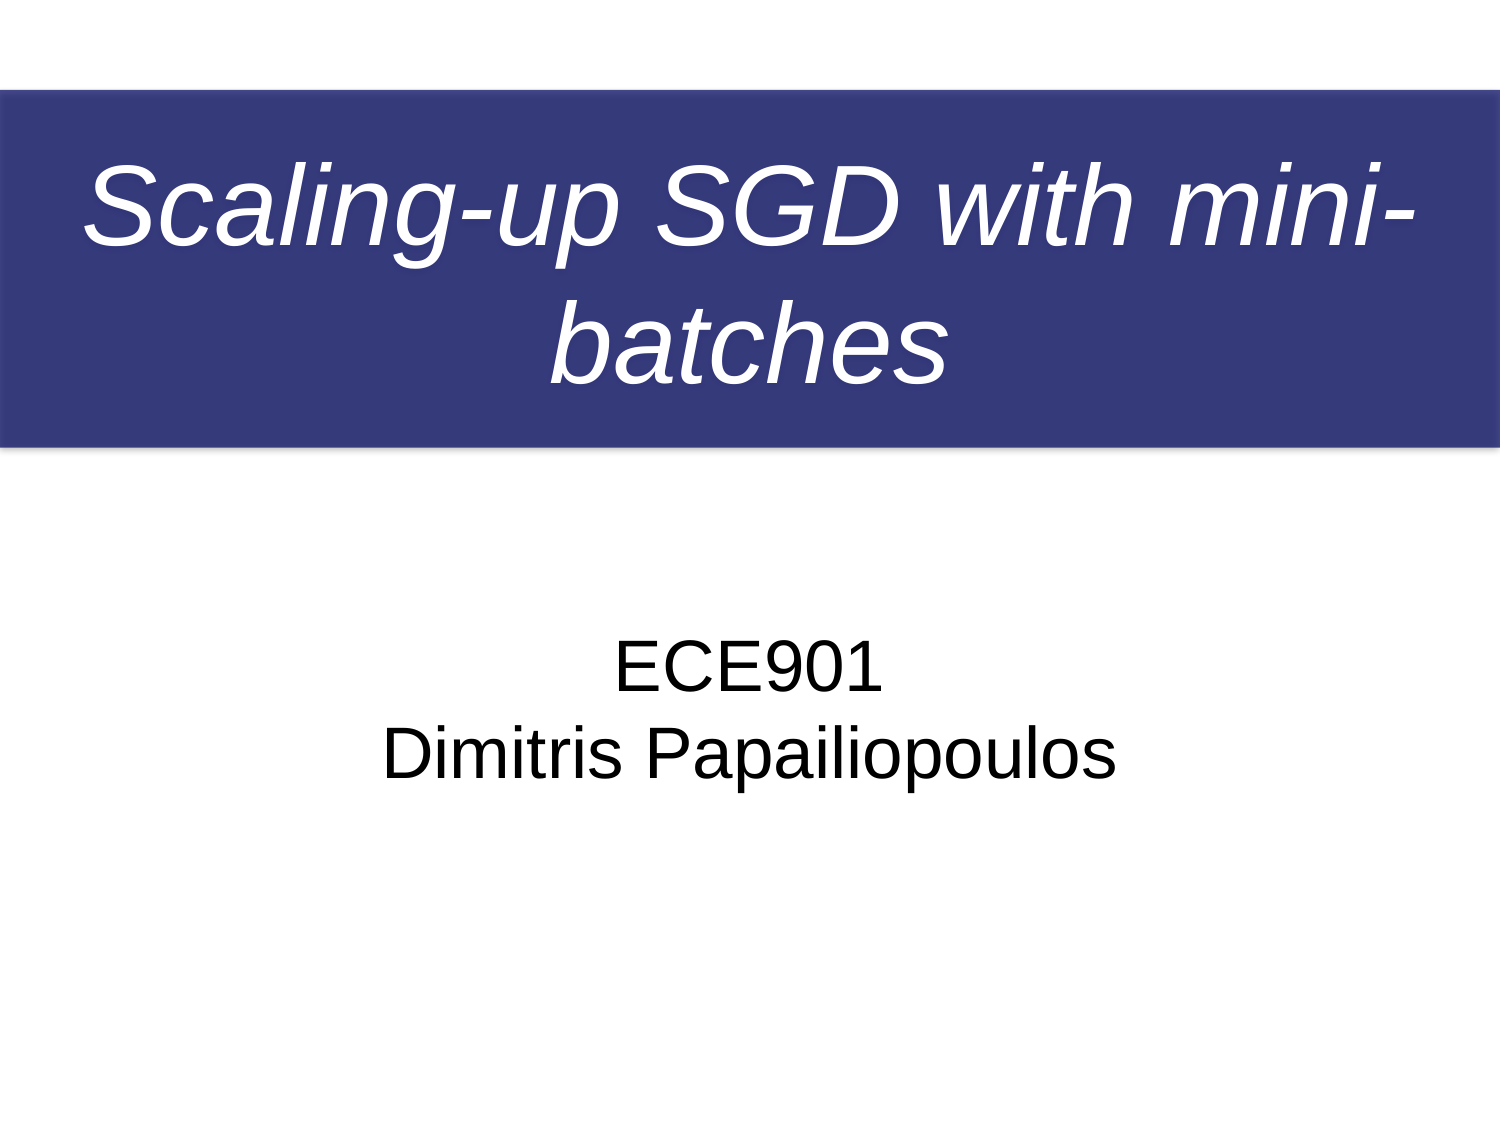

ECE901
Dimitris Papailiopoulos

Scaling-up SGD with mini-batches